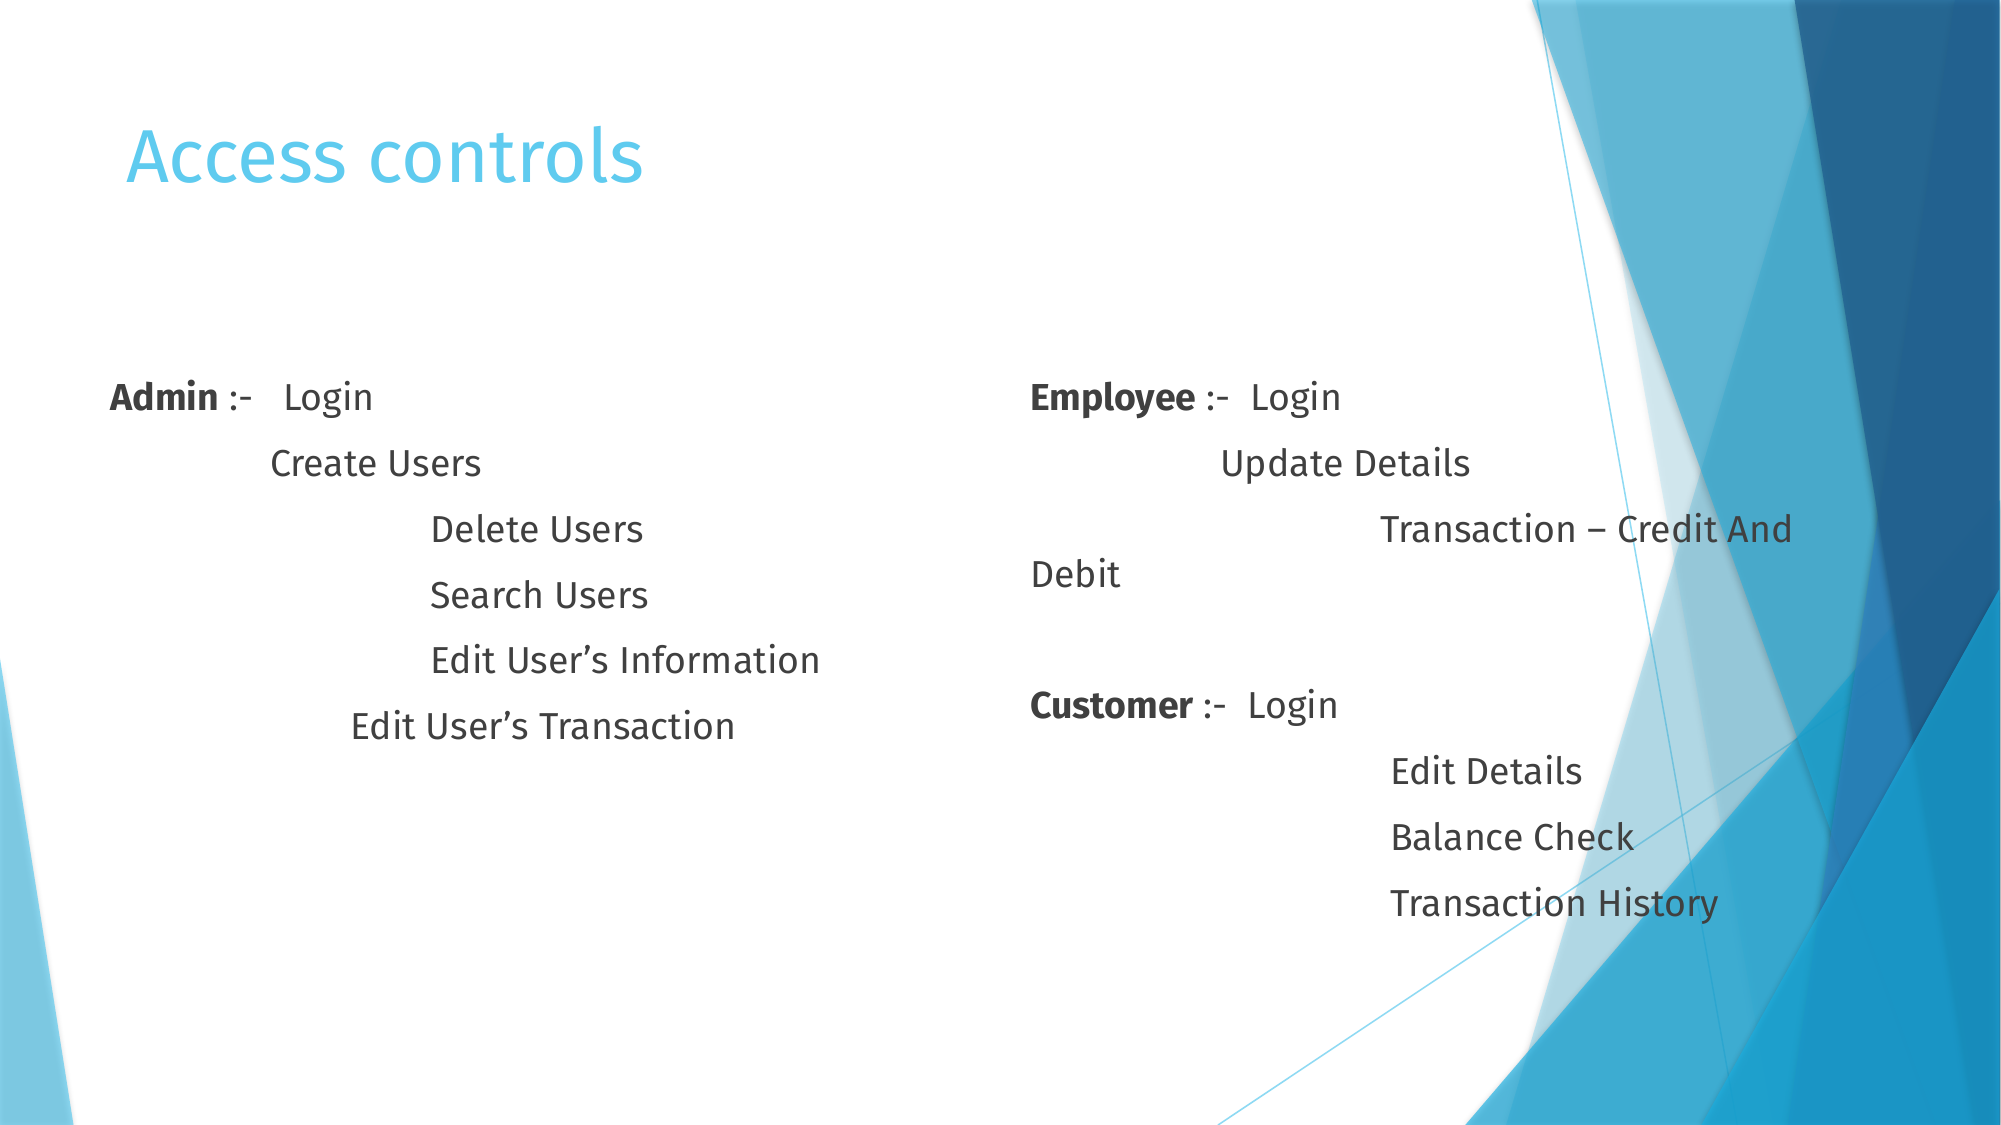

# Access controls
Admin :-   Login
                Create Users
     		  Delete Users
		  Search Users
		  Edit User’s Information
	         Edit User’s Transaction
Employee :-  Login
                   Update Details
    		     Transaction – Credit And Debit

Customer :-  Login
		      Edit Details
	  	      Balance Check
		      Transaction History